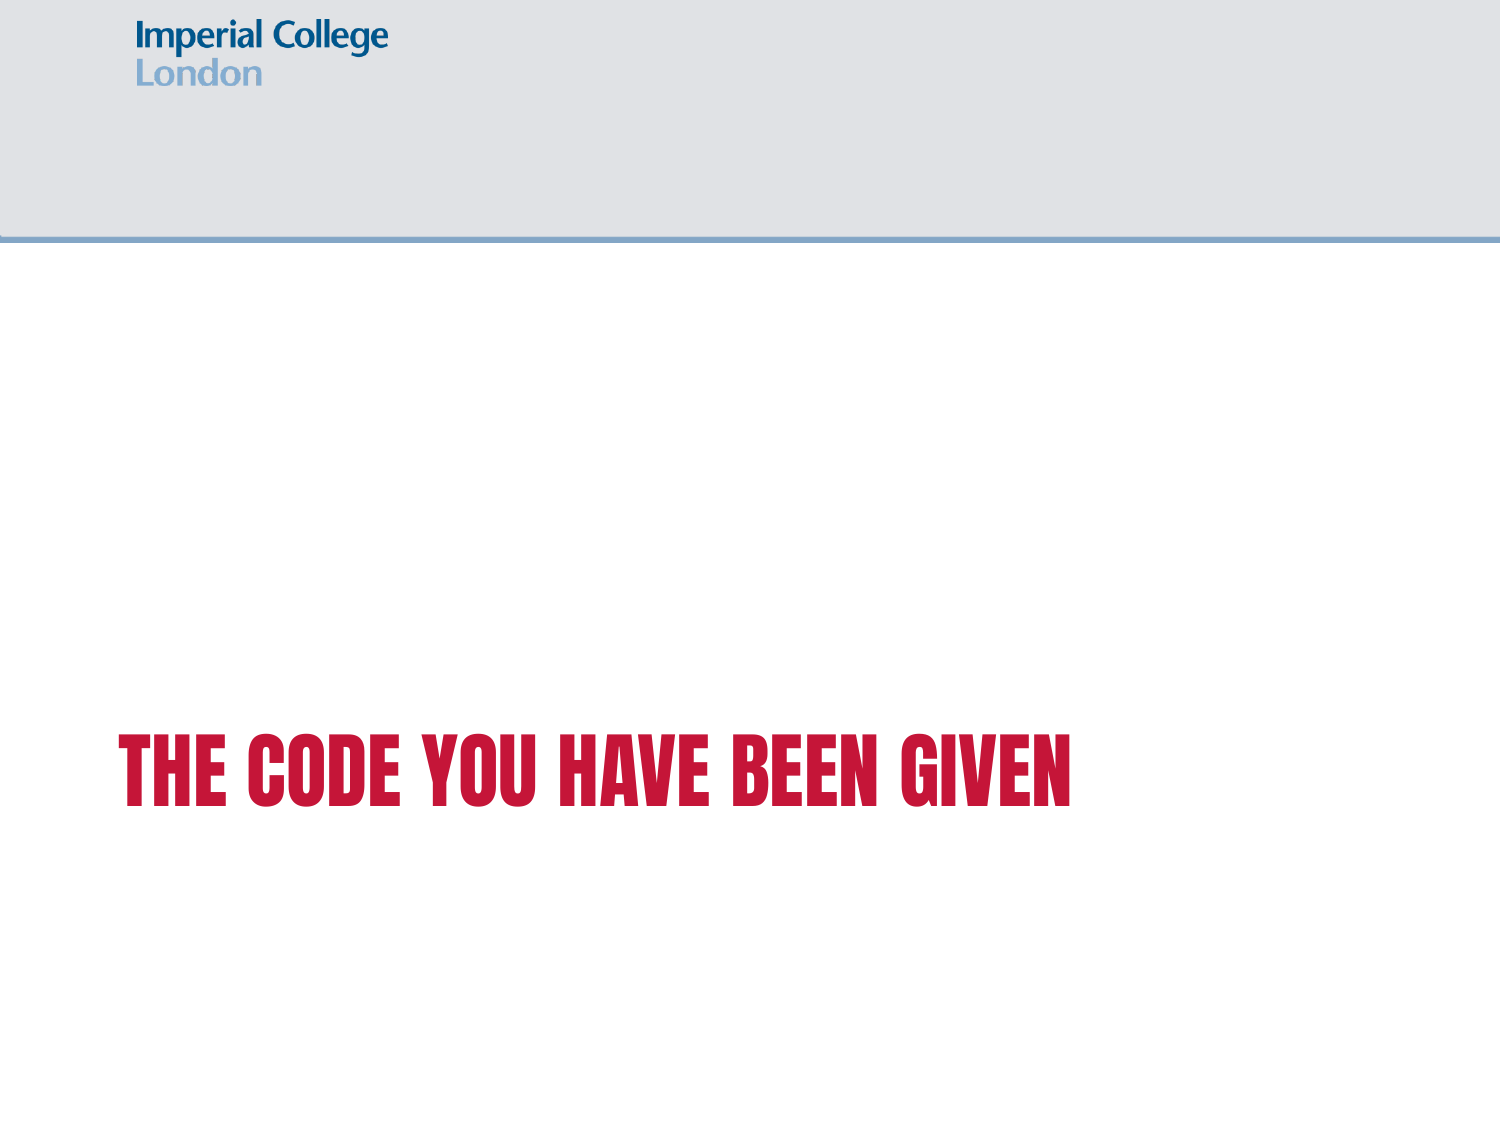

# THE CODE YOU HAVE BEEN GIVEN